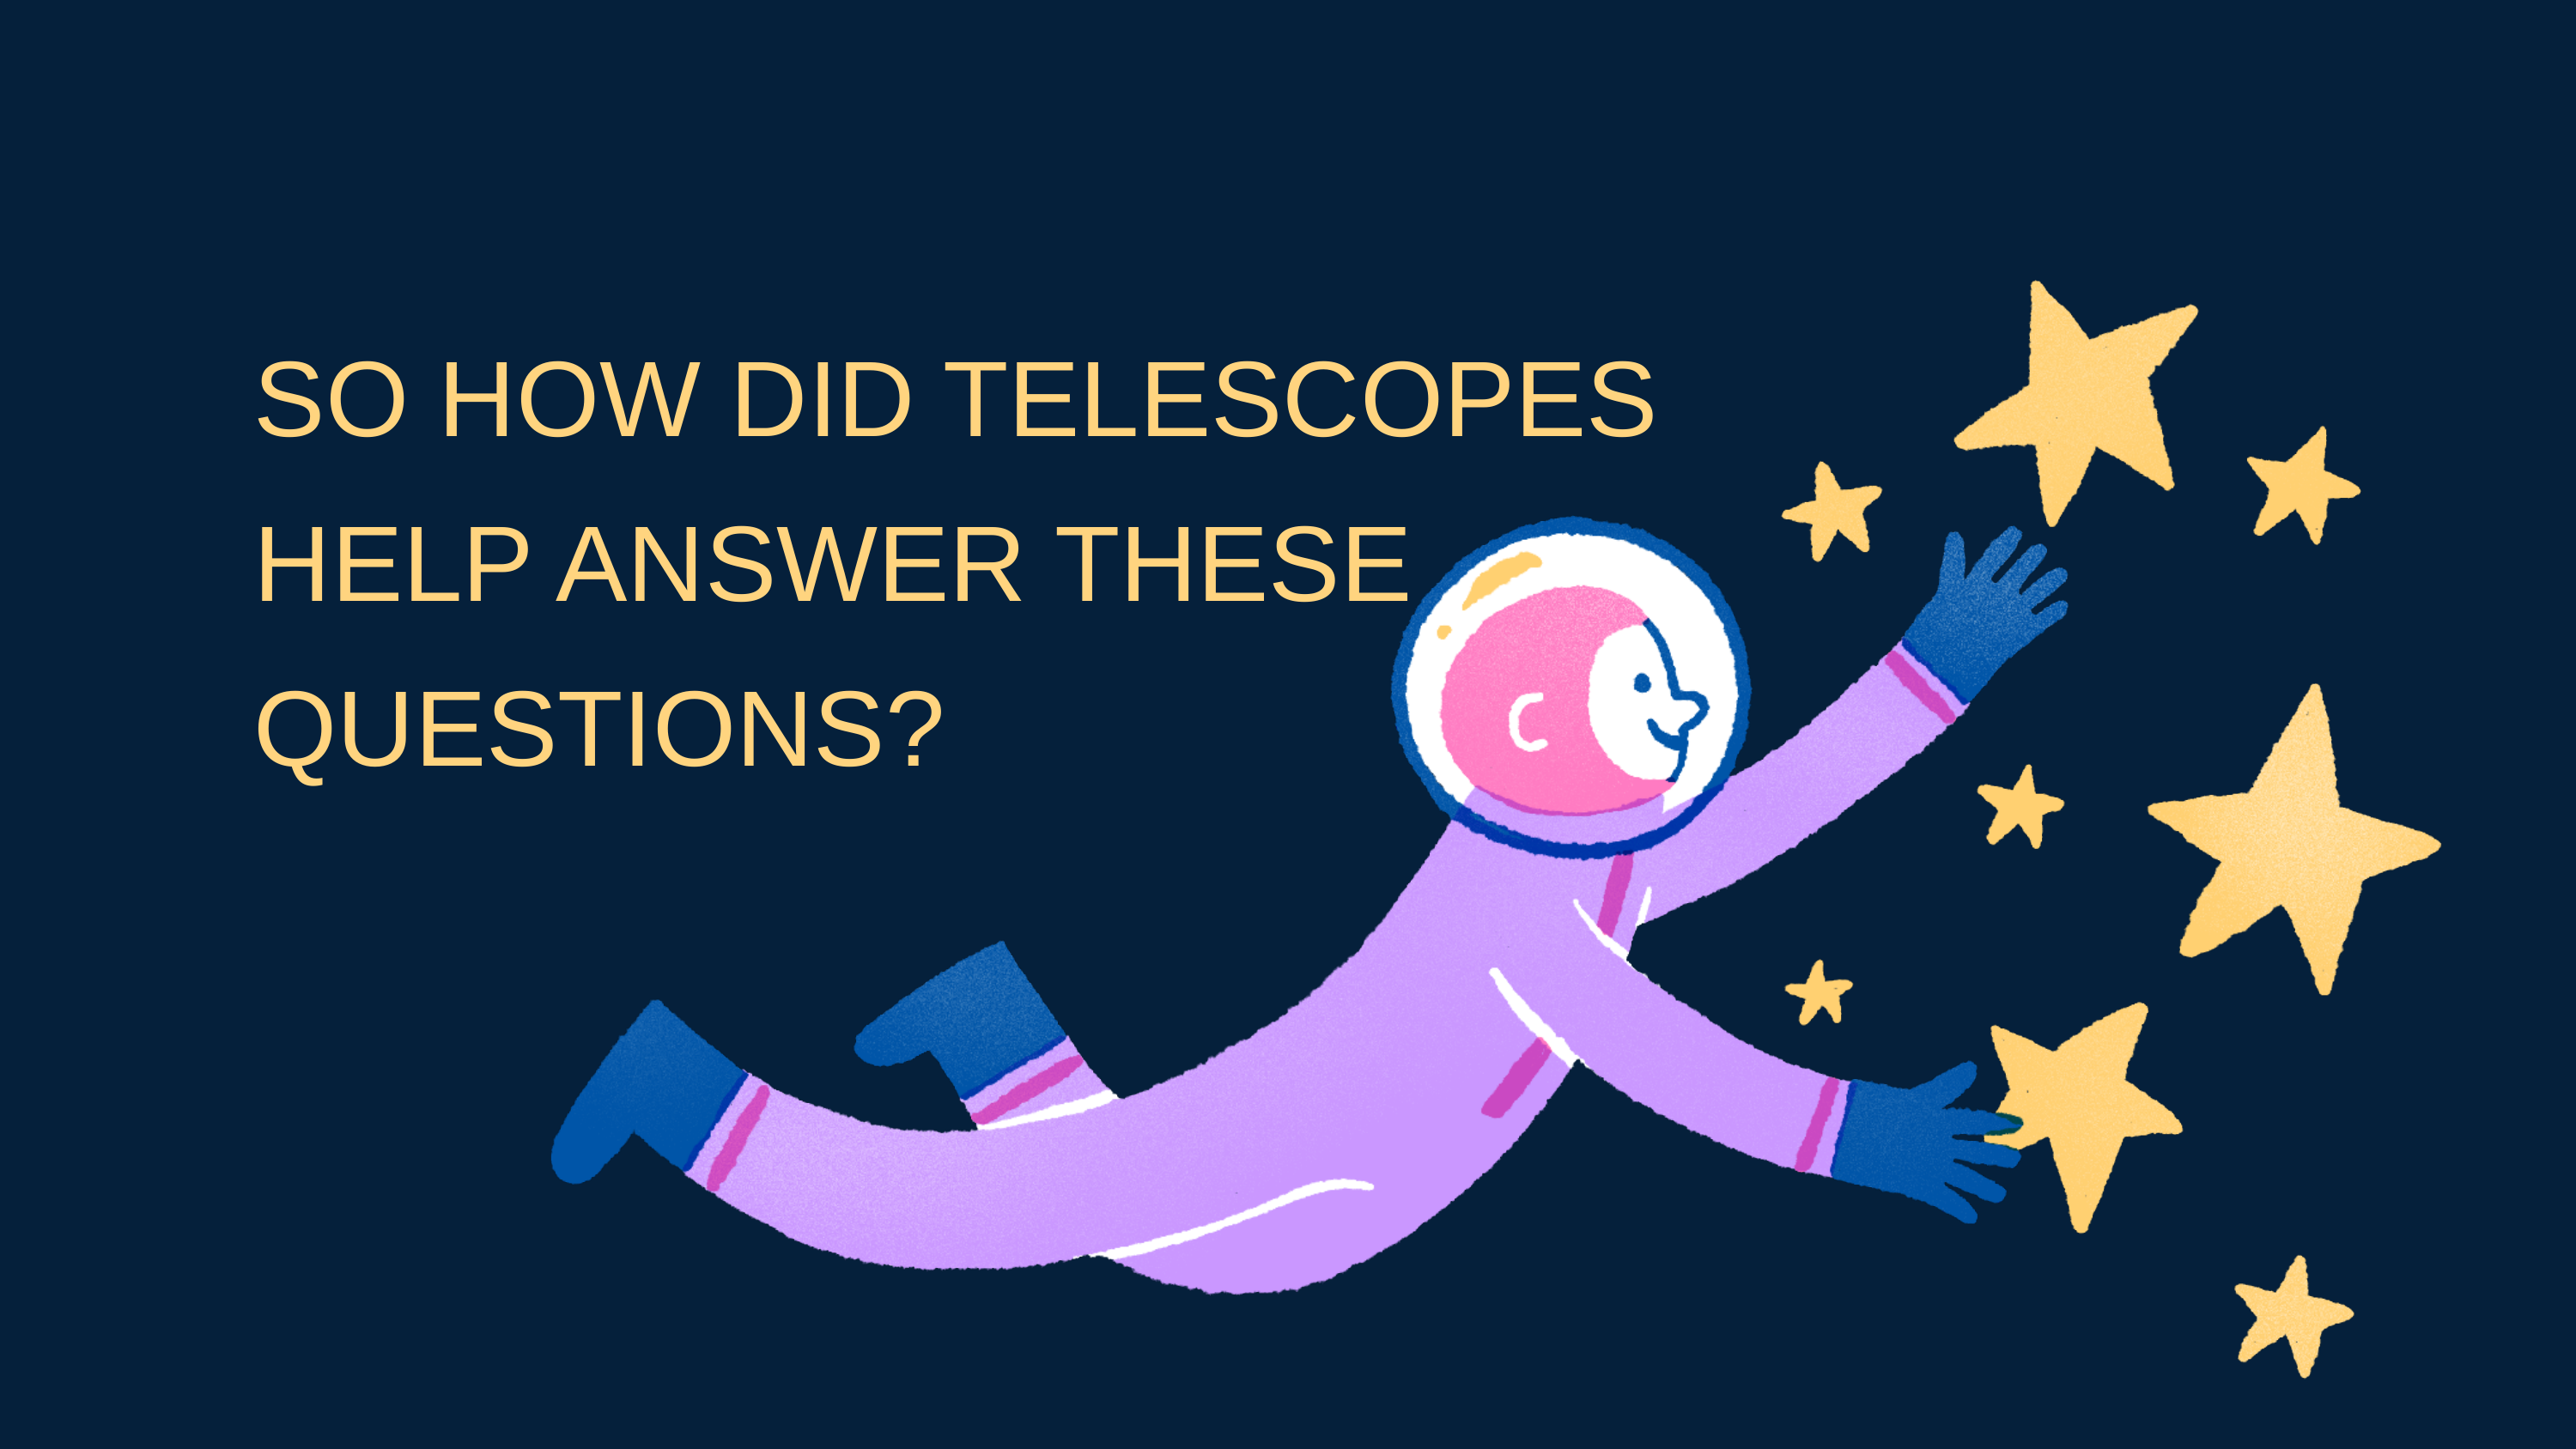

SO HOW DID TELESCOPES HELP ANSWER THESE QUESTIONS?